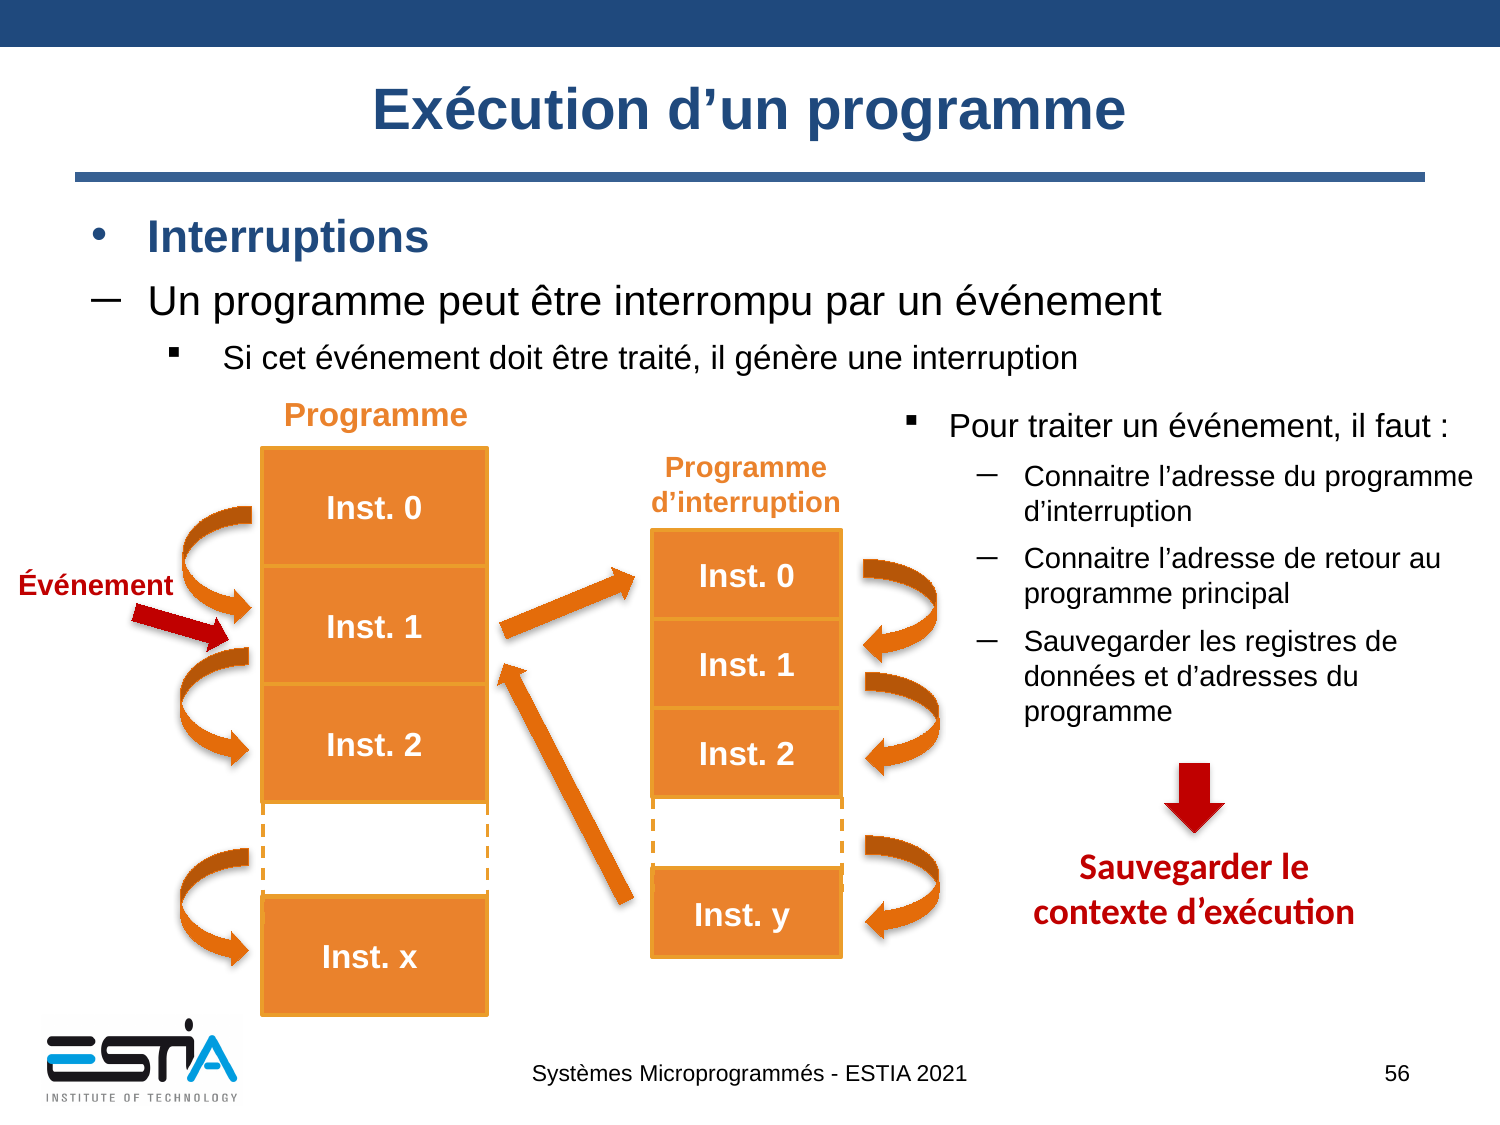

# Exécution d’un programme
Interruptions
Un programme peut être interrompu par un événement
Si cet événement doit être traité, il génère une interruption
Programme
Pour traiter un événement, il faut :
Connaitre l’adresse du programme d’interruption
Connaitre l’adresse de retour au programme principal
Sauvegarder les registres de données et d’adresses du programme
Programme
d’interruption
Inst. 0
Inst. 1
Inst. 2
Inst. y
Inst. 0

Événement
Inst. 1

Inst. 2

Sauvegarder le
contexte d’exécution

Inst. x
Systèmes Microprogrammés - ESTIA 2021
56